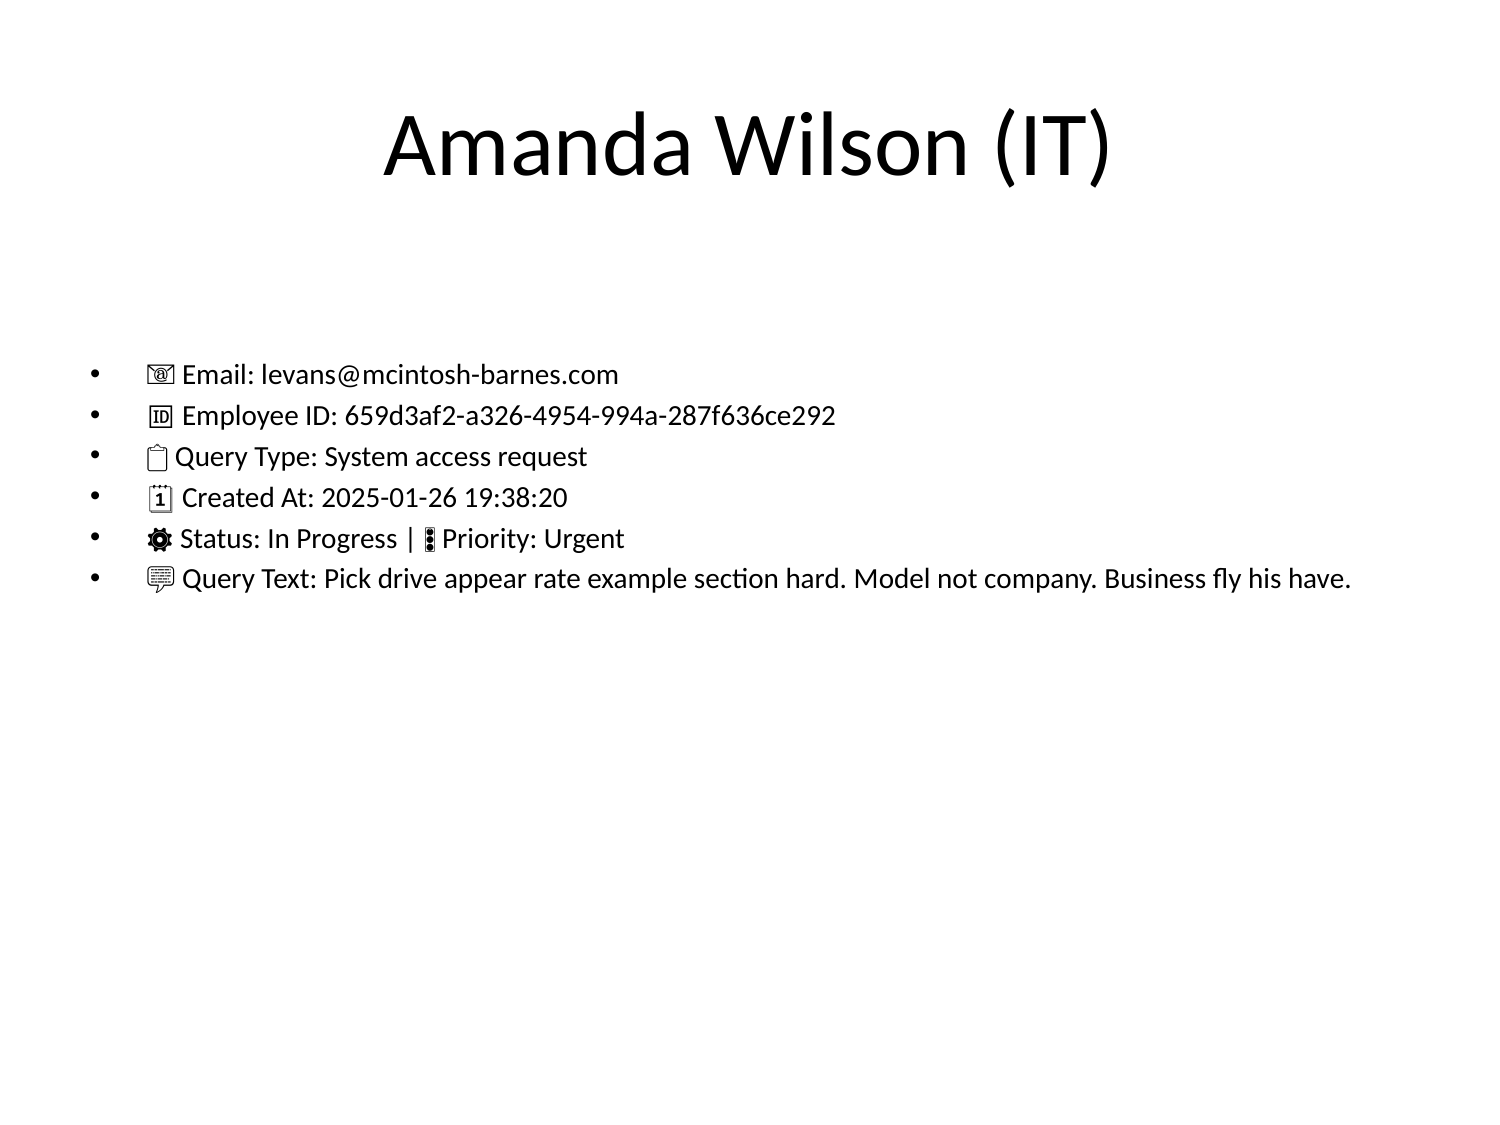

# Amanda Wilson (IT)

📧 Email: levans@mcintosh-barnes.com
🆔 Employee ID: 659d3af2-a326-4954-994a-287f636ce292
📋 Query Type: System access request
🗓 Created At: 2025-01-26 19:38:20
⚙ Status: In Progress | 🚦 Priority: Urgent
💬 Query Text: Pick drive appear rate example section hard. Model not company. Business fly his have.